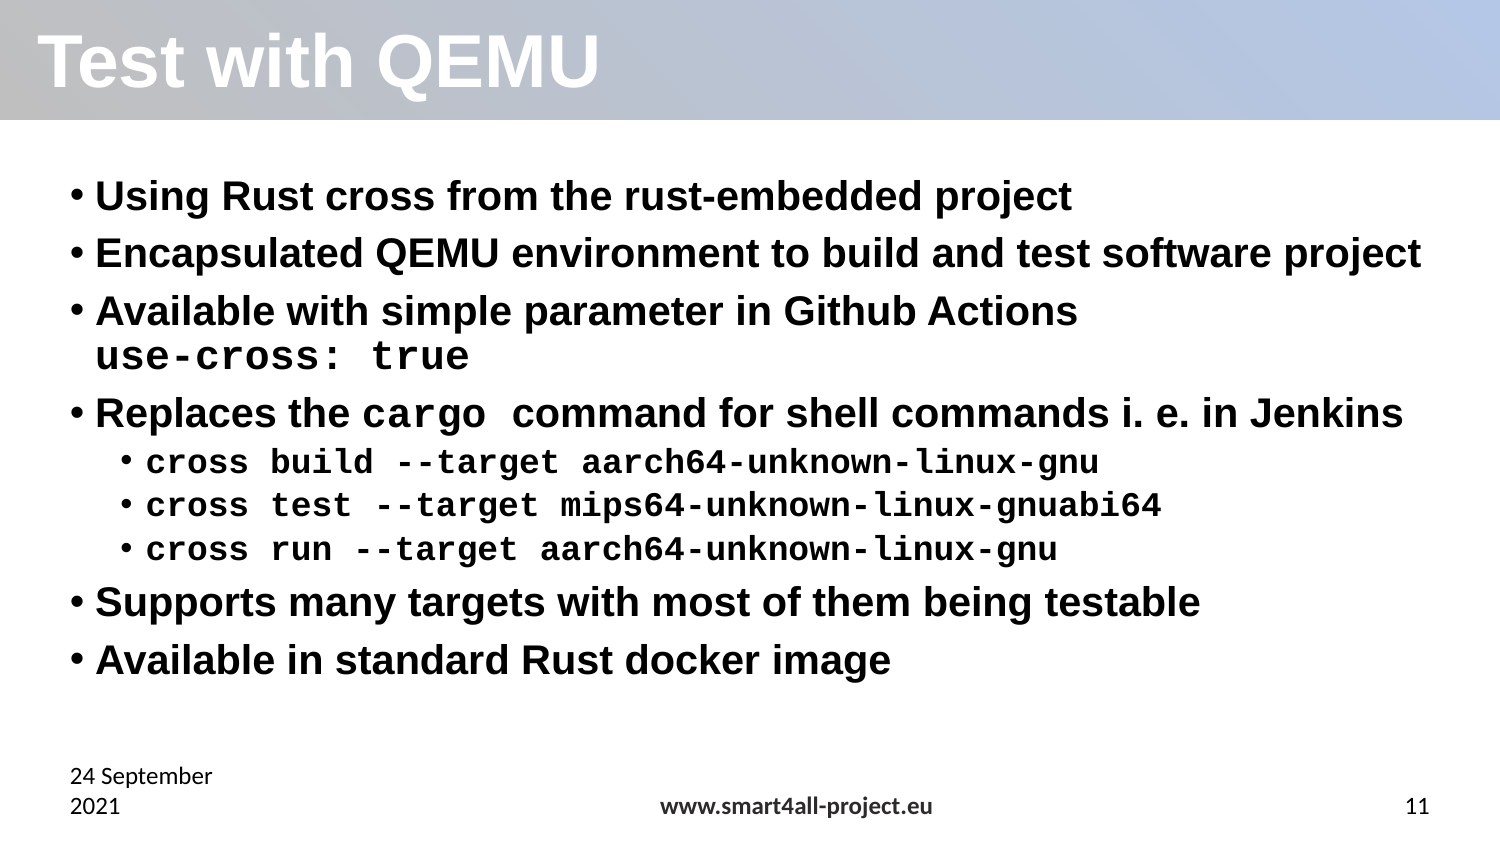

# Test with QEMU
Using Rust cross from the rust-embedded project
Encapsulated QEMU environment to build and test software project
Available with simple parameter in Github Actions
use­-cross: true
Replaces the cargo command for shell commands i. e. in Jenkins
cross build --target aarch64-unknown-linux-gnu
cross test --target mips64-unknown-linux-gnuabi64
cross run --target aarch64-unknown-linux-gnu
Supports many targets with most of them being testable
Available in standard Rust docker image
24 September 2021
www.smart4all-project.eu
11